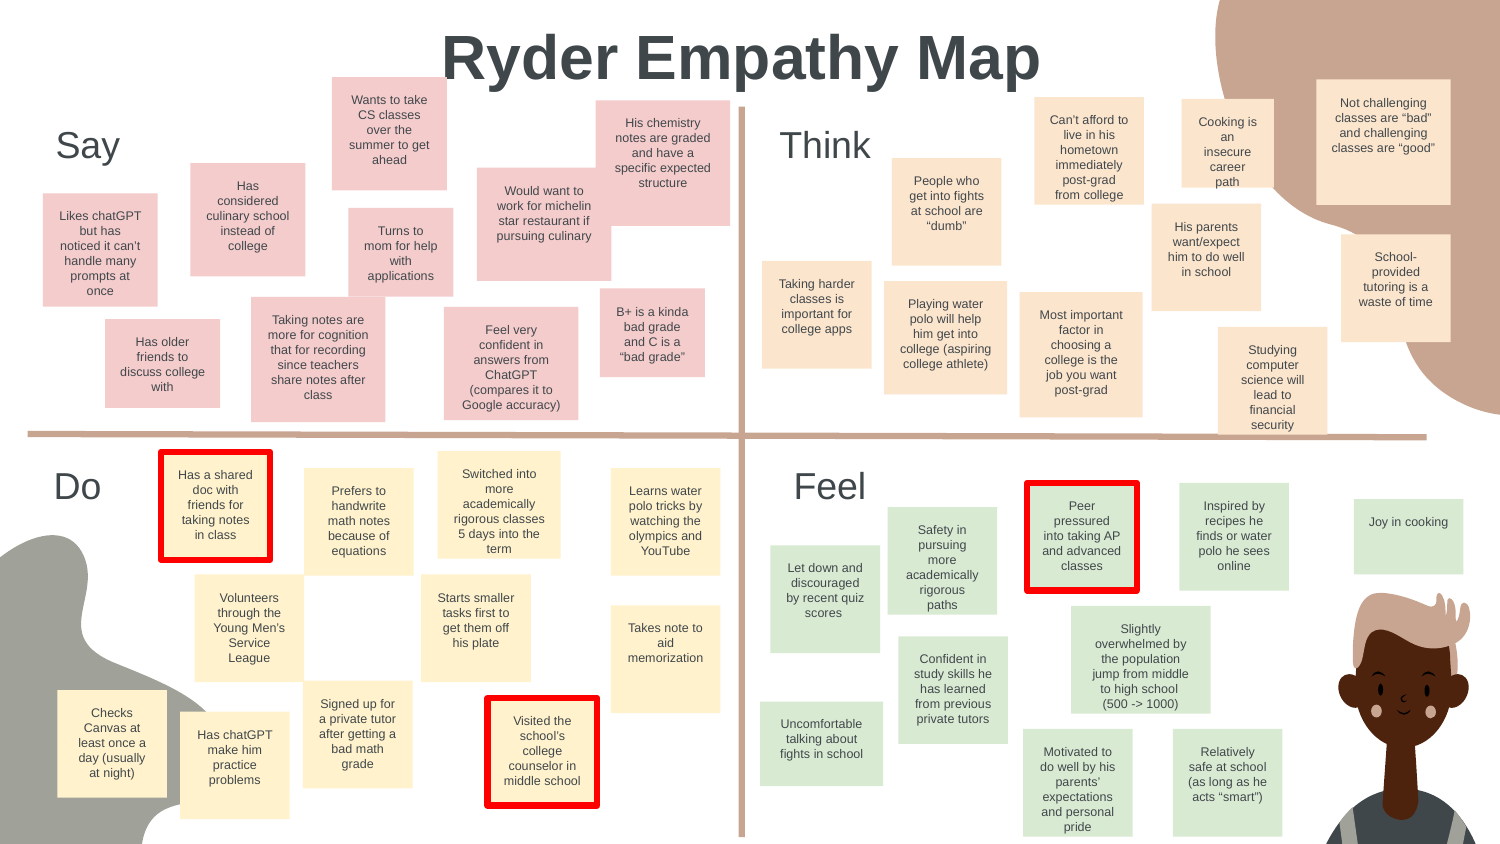

# Ryder Empathy Map
Wants to take CS classes over the summer to get ahead
Not challenging classes are “bad” and challenging classes are “good”
Can’t afford to live in his hometown immediately post-grad from college
Cooking is an insecure career path
His chemistry notes are graded and have a specific expected structure
Say
Think
People who get into fights at school are “dumb”
Has considered culinary school instead of college
Would want to work for michelin star restaurant if pursuing culinary
Likes chatGPT but has noticed it can’t handle many prompts at once
His parents want/expect him to do well in school
Turns to mom for help with applications
School-provided tutoring is a waste of time
Taking harder classes is important for college apps
Playing water polo will help him get into college (aspiring college athlete)
B+ is a kinda bad grade and C is a “bad grade”

Most important factor in choosing a college is the job you want post-grad
Taking notes are more for cognition that for recording since teachers share notes after class
Feel very confident in answers from ChatGPT (compares it to Google accuracy)
Has older friends to discuss college with
Studying computer science will lead to financial security
Do
Feel
Switched into more academically rigorous classes 5 days into the term
Has a shared doc with friends for taking notes in class
Learns water polo tricks by watching the olympics and YouTube
Prefers to handwrite math notes because of equations
Peer pressured into taking AP and advanced classes
Inspired by recipes he finds or water polo he sees online
Joy in cooking
Safety in pursuing more academically rigorous paths
Let down and discouraged by recent quiz scores
Starts smaller tasks first to get them off his plate
Volunteers through the Young Men’s Service League

Takes note to aid memorization
Slightly overwhelmed by the population jump from middle to high school
(500 -> 1000)
Confident in study skills he has learned from previous private tutors
Signed up for a private tutor after getting a bad math grade
Checks Canvas at least once a day (usually at night)
Visited the school’s college counselor in middle school
Uncomfortable talking about fights in school
Has chatGPT make him practice problems
Motivated to do well by his parents’ expectations and personal pride
Relatively safe at school (as long as he acts “smart”)